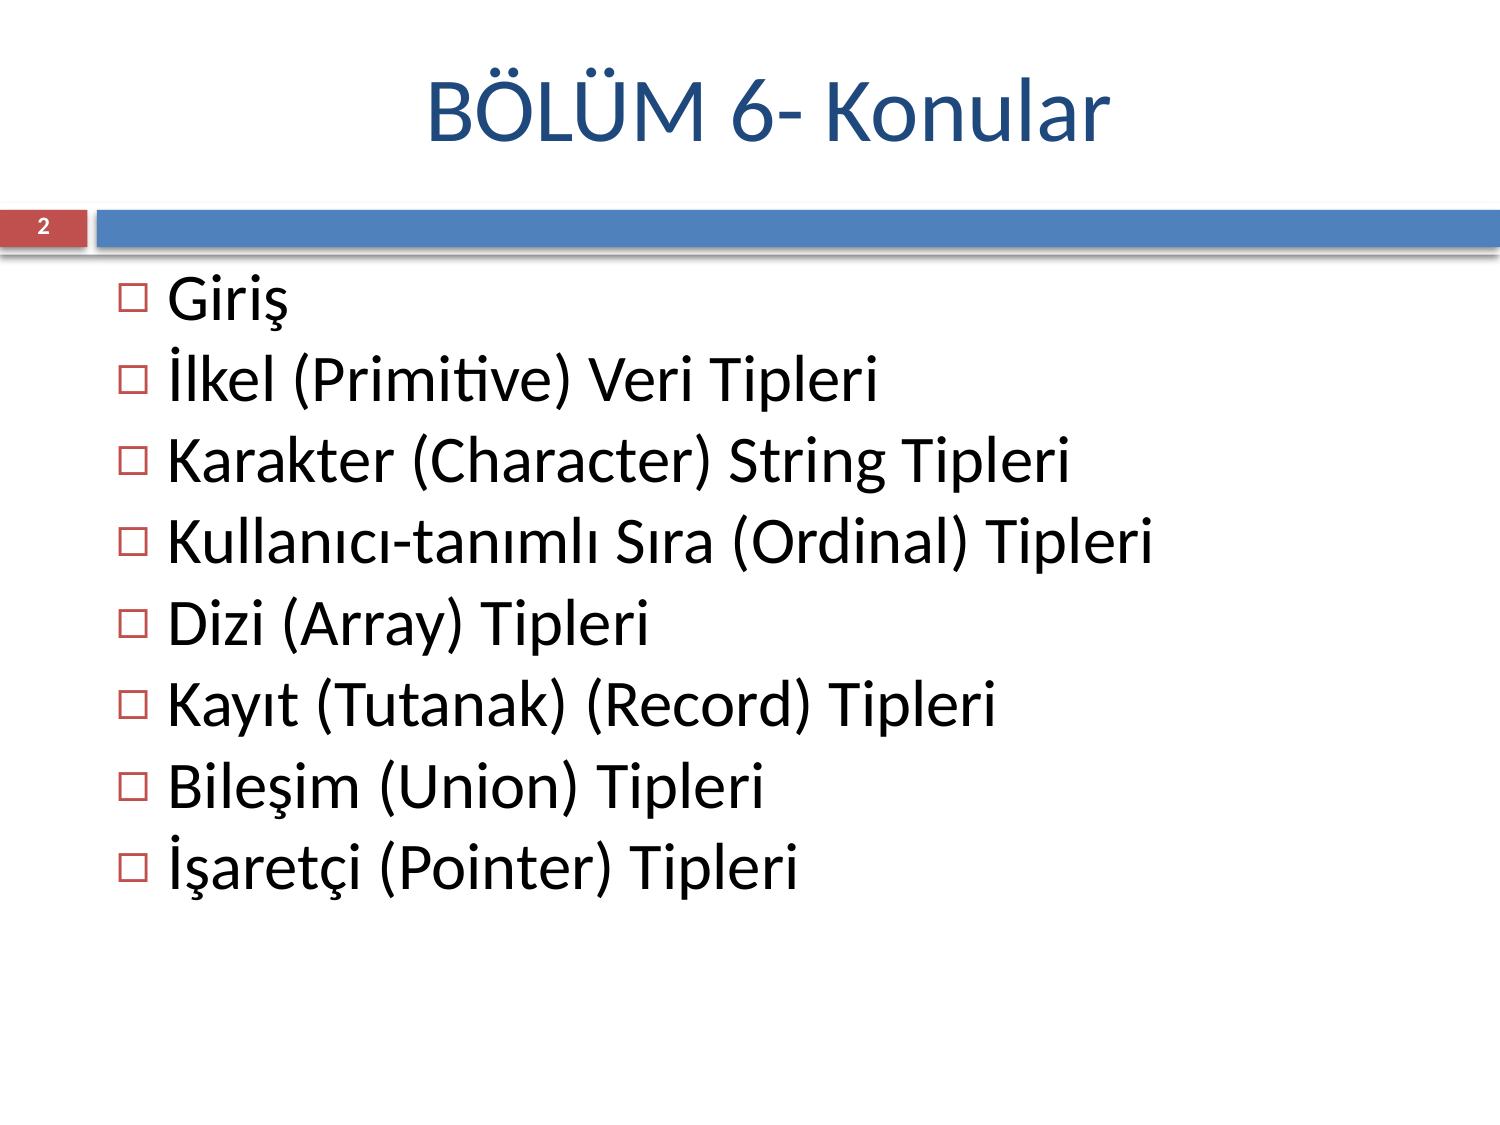

BÖLÜM 6- Konular
2
Giriş
İlkel (Primitive) Veri Tipleri
Karakter (Character) String Tipleri
Kullanıcı-tanımlı Sıra (Ordinal) Tipleri
Dizi (Array) Tipleri
Kayıt (Tutanak) (Record) Tipleri
Bileşim (Union) Tipleri
İşaretçi (Pointer) Tipleri